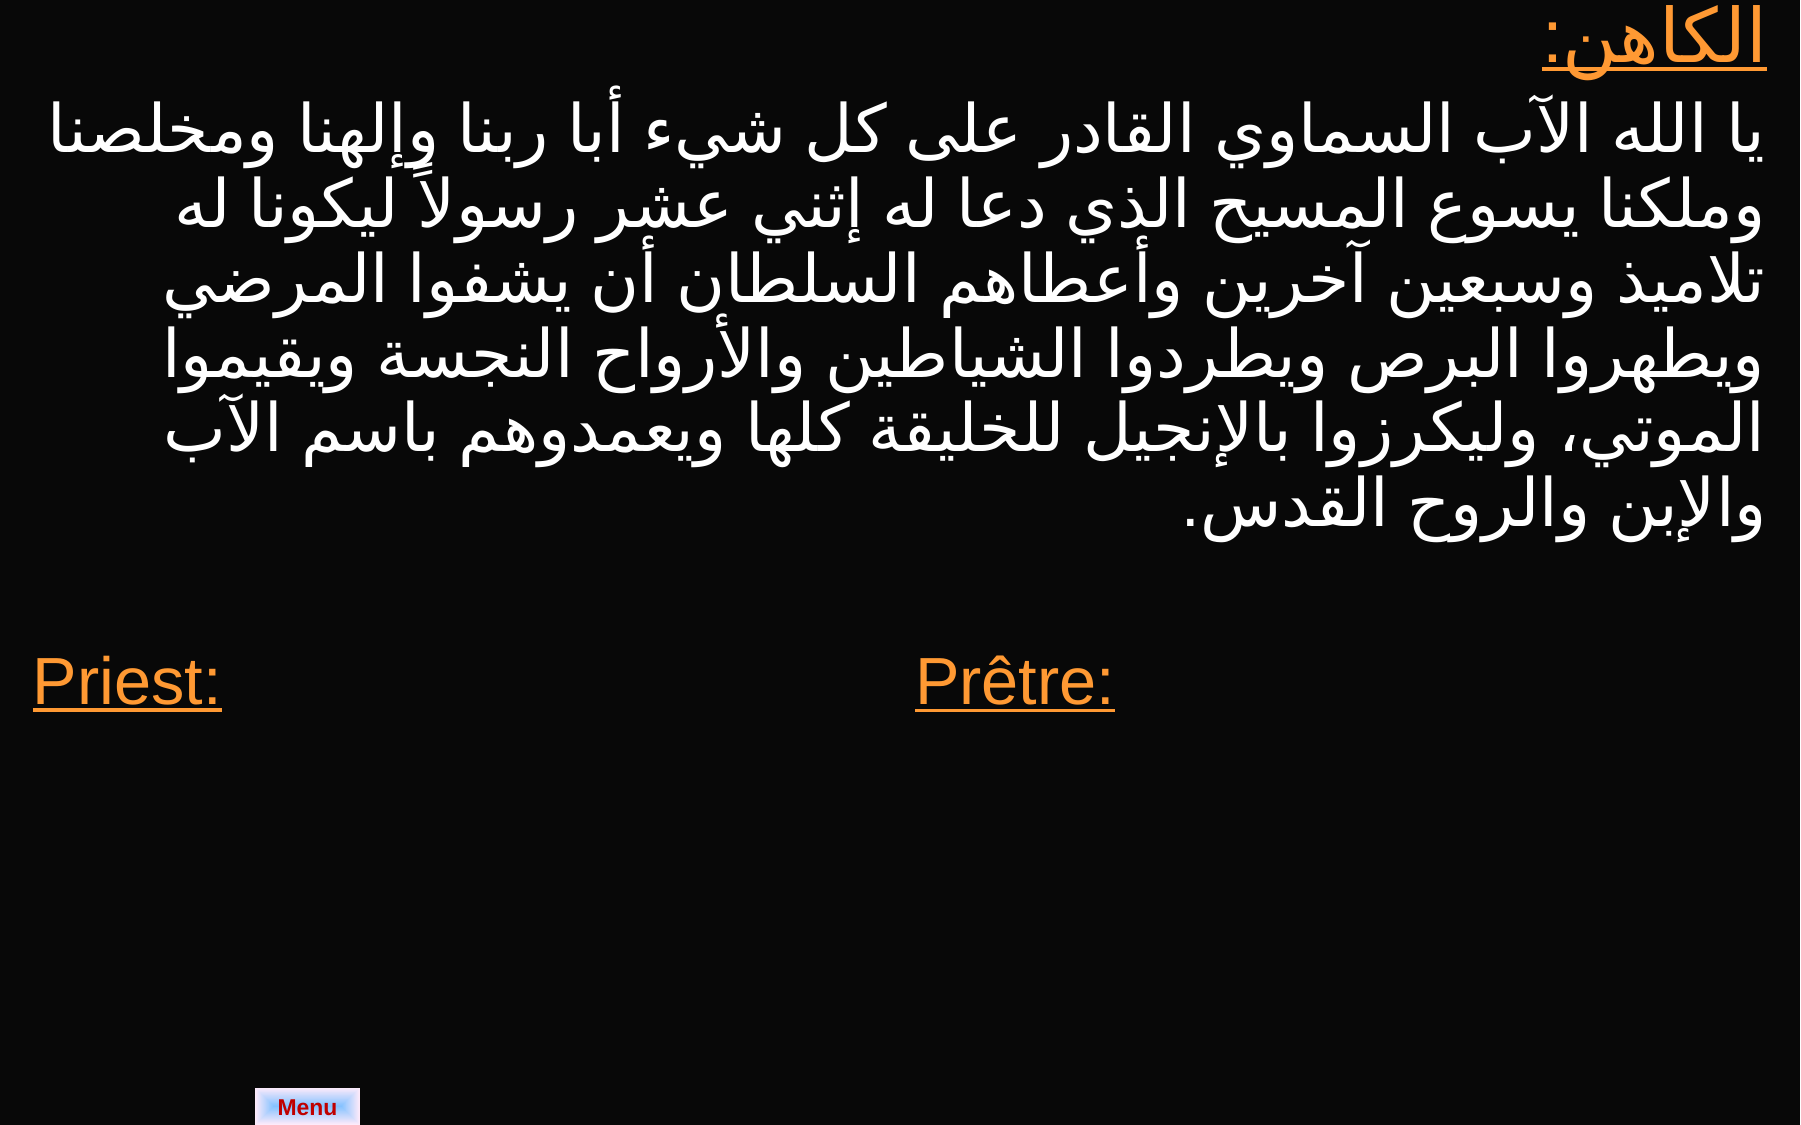

| الكاهن: يا الله الآب السماوي القادر على كل شيء أبا ربنا وإلهنا ومخلصنا وملكنا يسوع المسيح الذي دعا له إثني عشر رسولاً ليكونا له تلاميذ وسبعين آخرين وأعطاهم السلطان أن يشفوا المرضي ويطهروا البرص ويطردوا الشياطين والأرواح النجسة ويقيموا الموتي، وليكرزوا بالإنجيل للخليقة كلها ويعمدوهم باسم الآب والإبن والروح القدس. |  |
| --- | --- |
| Priest: | Prêtre: |

Menu